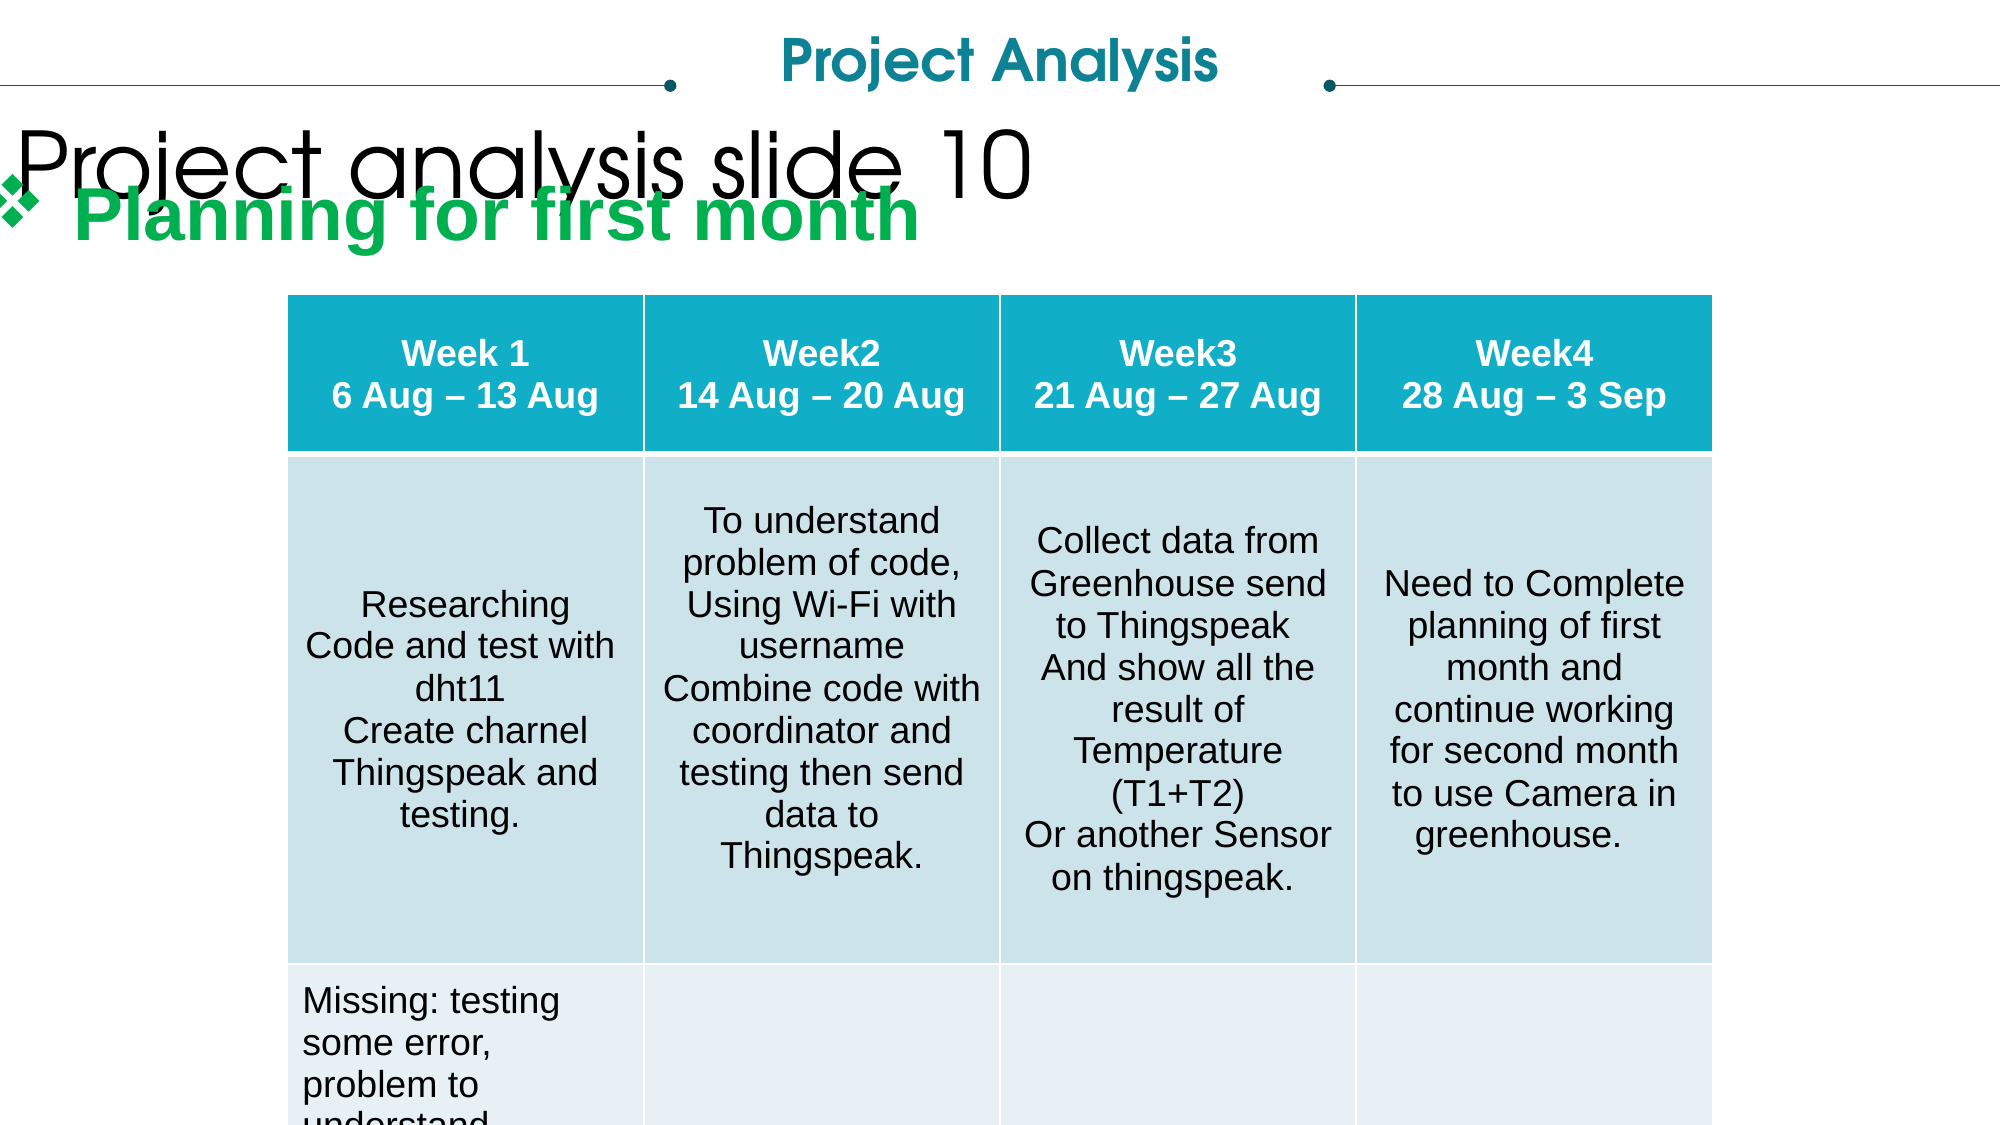

Project Analysis
Project analysis slide 10
Planning for first month
| Week 1 6 Aug – 13 Aug | Week2 14 Aug – 20 Aug | Week3 21 Aug – 27 Aug | Week4 28 Aug – 3 Sep |
| --- | --- | --- | --- |
| Researching Code and test with dht11 Create charnel Thingspeak and testing. | To understand problem of code, Using Wi-Fi with username Combine code with coordinator and testing then send data to Thingspeak. | Collect data from Greenhouse send to Thingspeak And show all the result of Temperature (T1+T2) Or another Sensor on thingspeak. | Need to Complete planning of first month and continue working for second month to use Camera in greenhouse. |
| Missing: testing some error, problem to understand something in code |  |  |  |